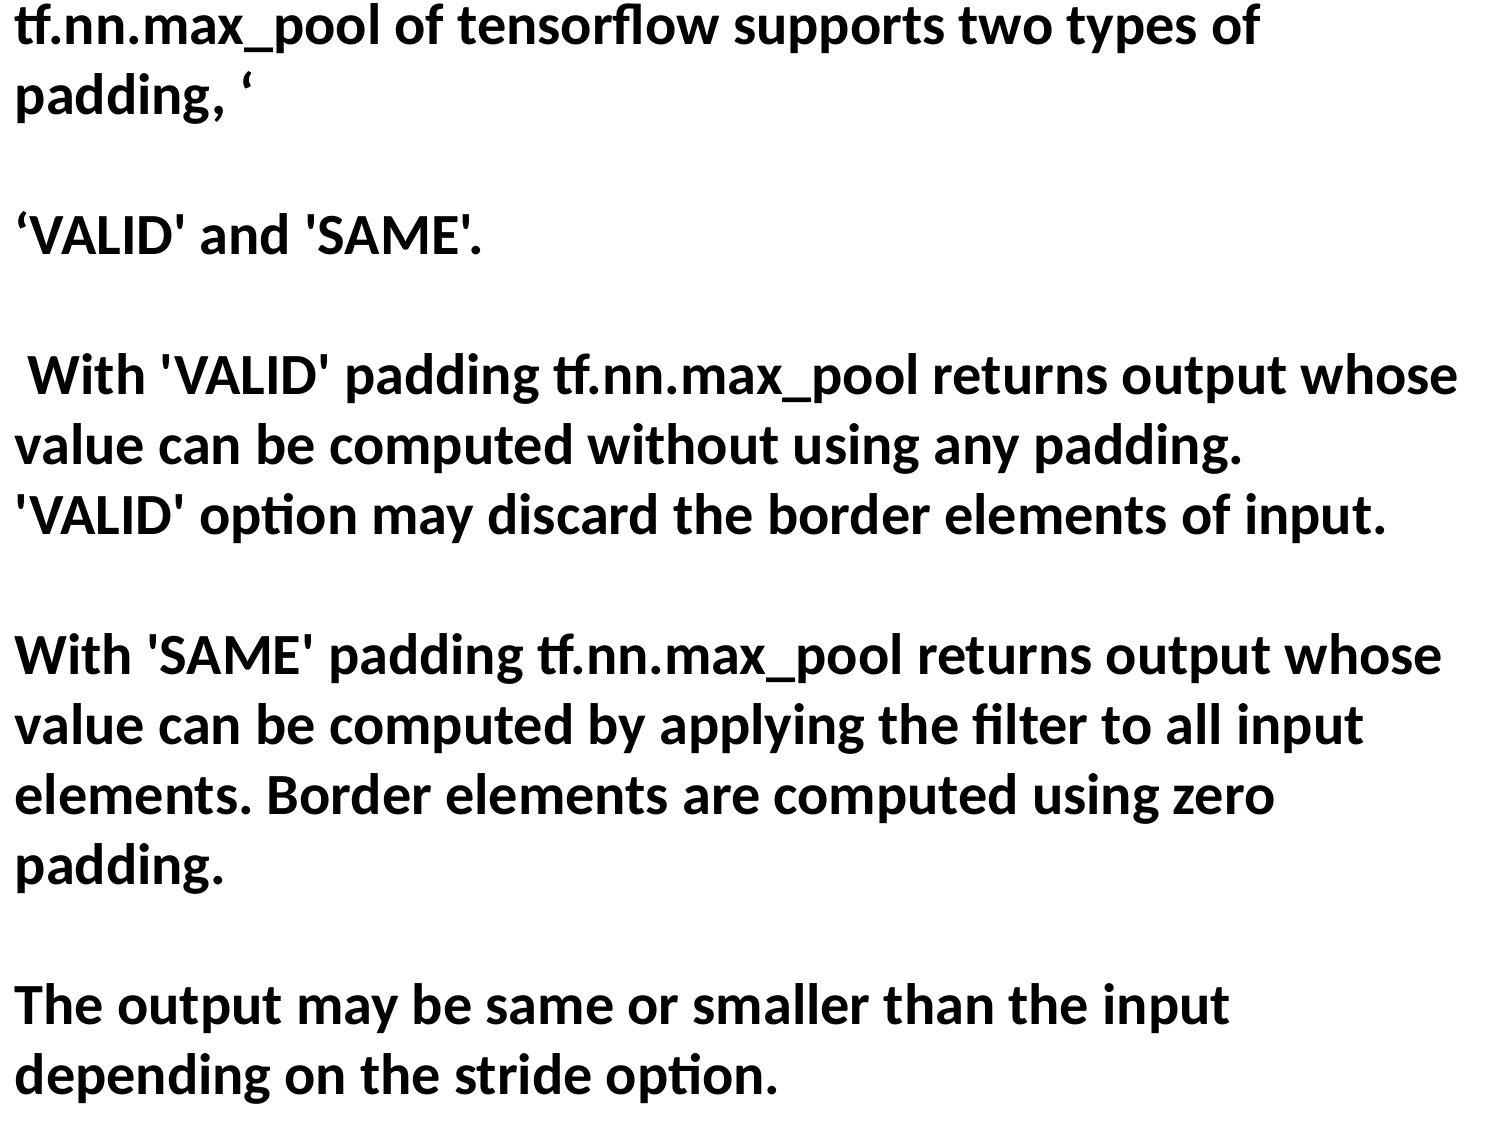

tf.nn.max_pool of tensorflow supports two types of padding, ‘

‘VALID' and 'SAME'.

 With 'VALID' padding tf.nn.max_pool returns output whose value can be computed without using any padding.
'VALID' option may discard the border elements of input.

With 'SAME' padding tf.nn.max_pool returns output whose value can be computed by applying the filter to all input elements. Border elements are computed using zero padding.

The output may be same or smaller than the input depending on the stride option.